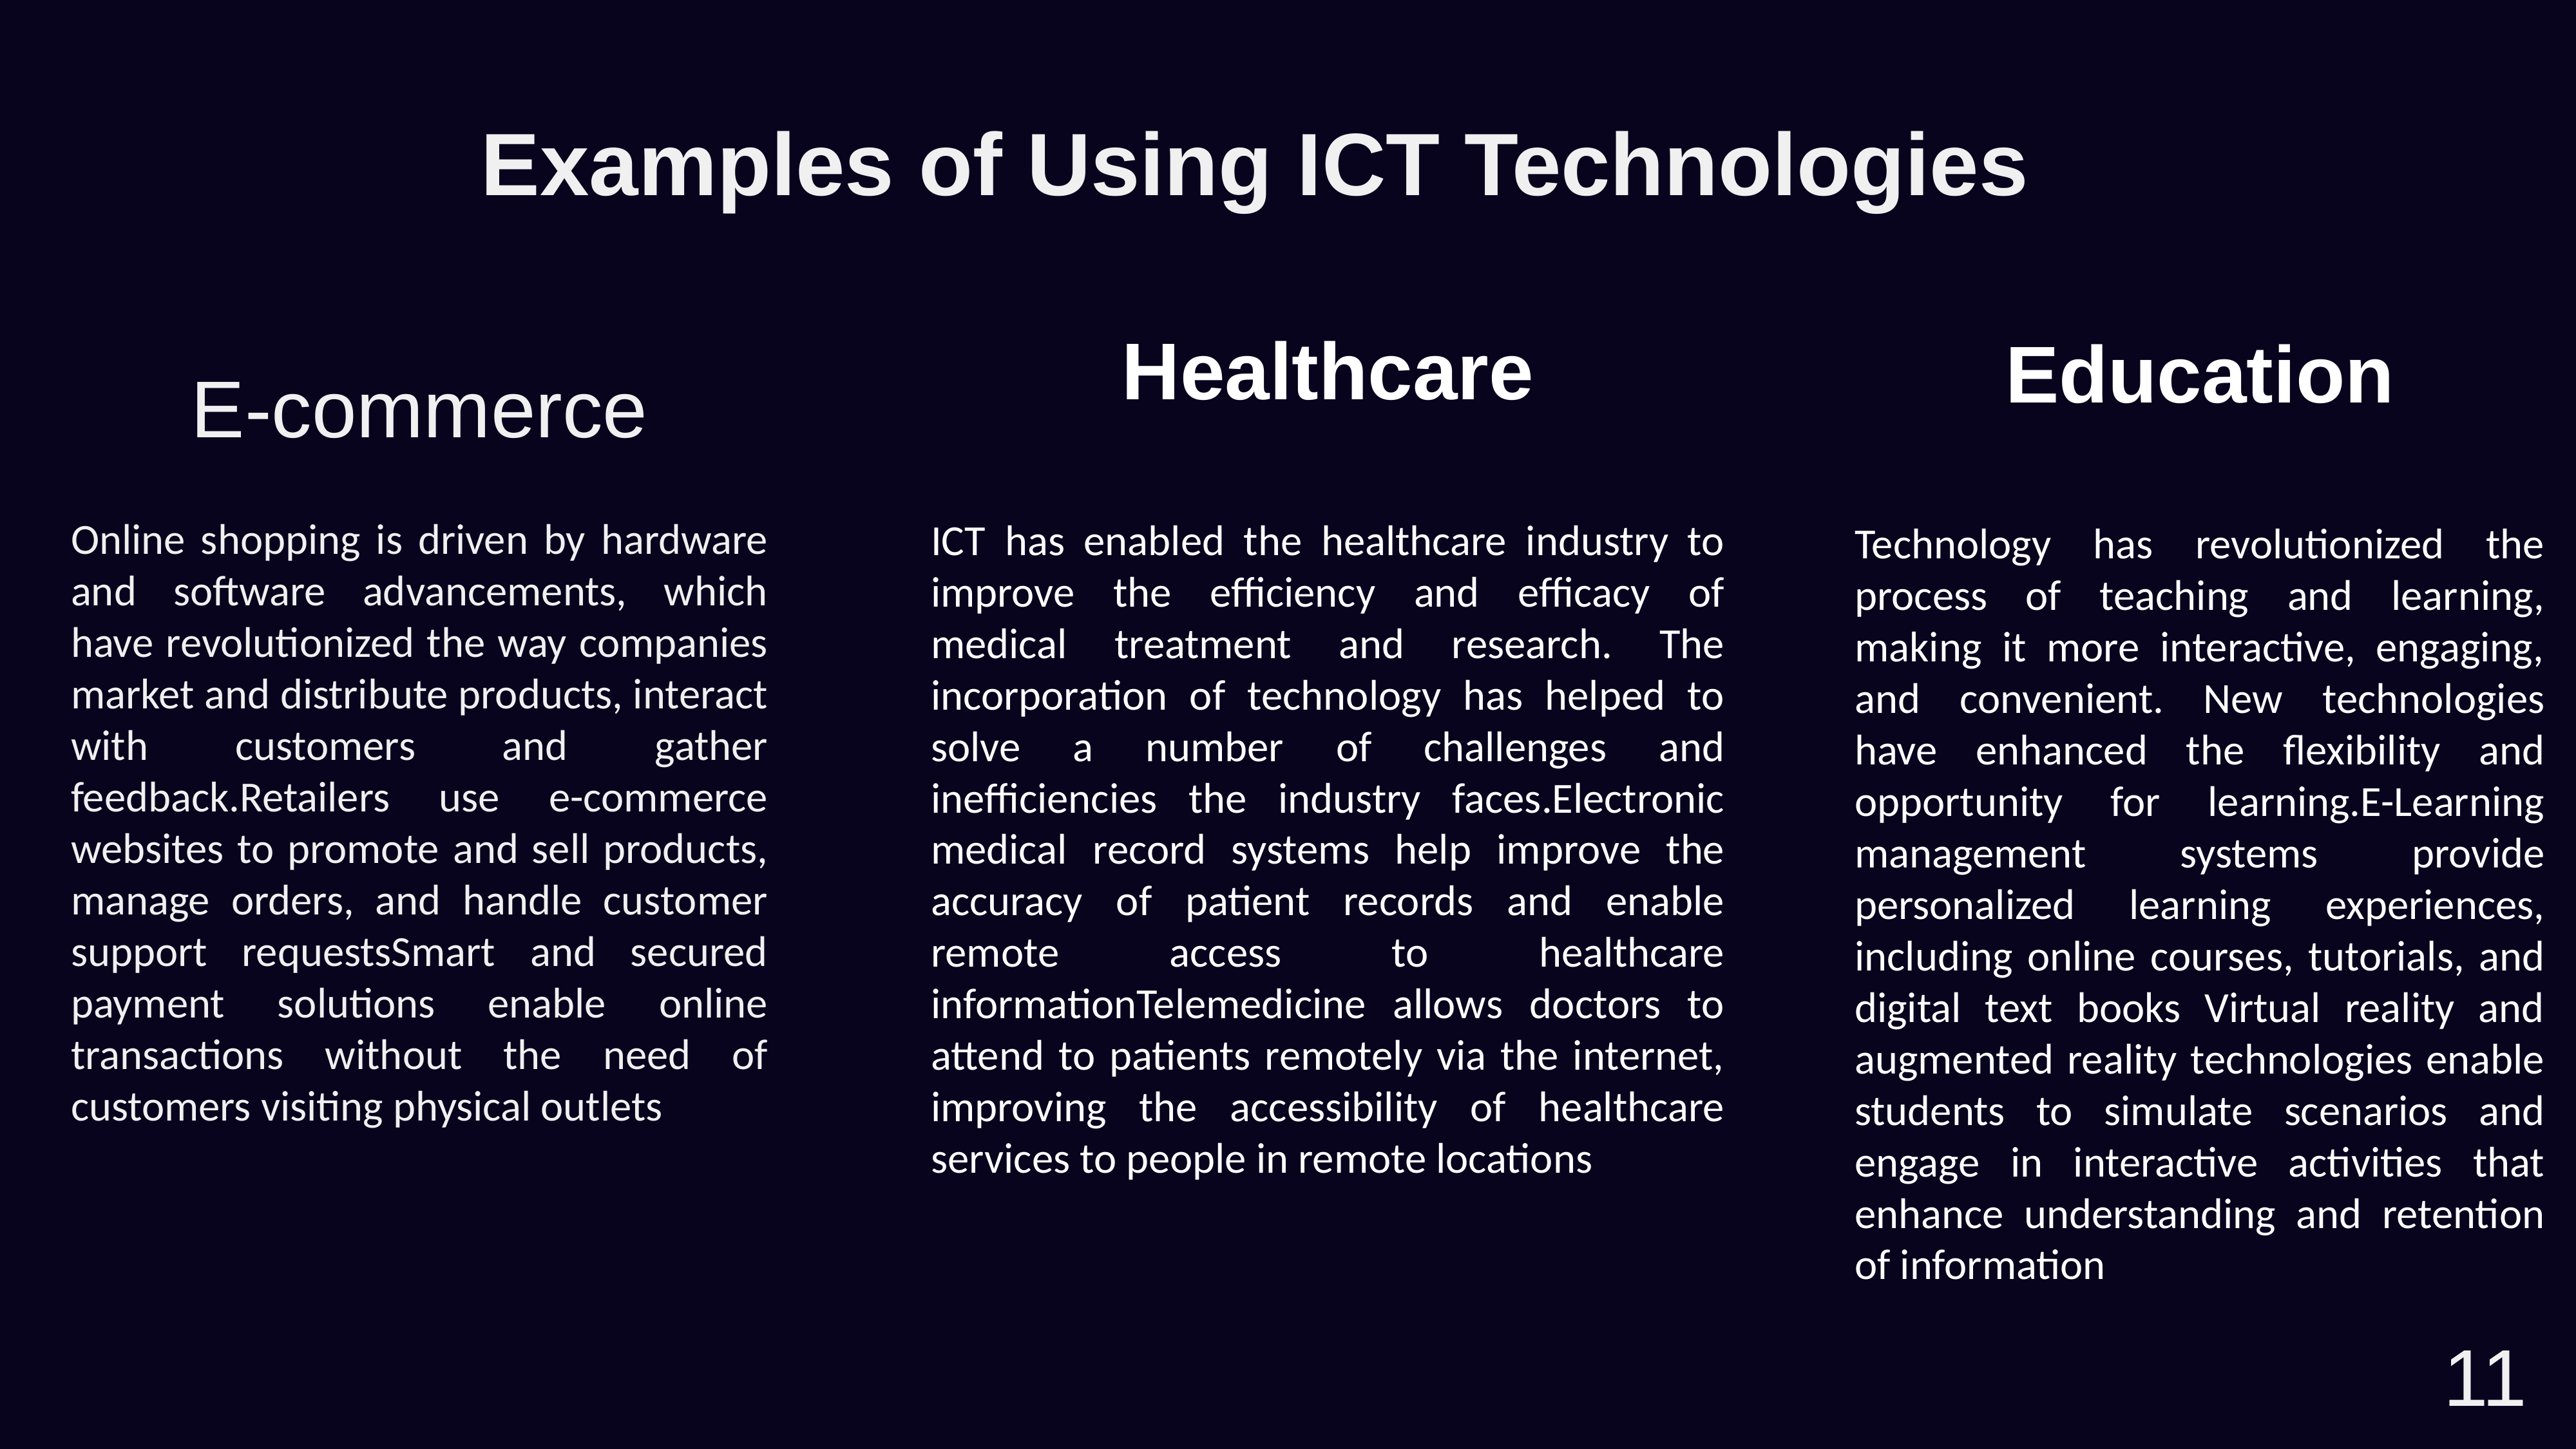

Examples of Using ICT Technologies

Healthcare

ICT has enabled the healthcare industry to improve the efficiency and efficacy of medical treatment and research. The incorporation of technology has helped to solve a number of challenges and inefficiencies the industry faces.Electronic medical record systems help improve the accuracy of patient records and enable remote access to healthcare informationTelemedicine allows doctors to attend to patients remotely via the internet, improving the accessibility of healthcare services to people in remote locations

Education

Technology has revolutionized the process of teaching and learning, making it more interactive, engaging, and convenient. New technologies have enhanced the flexibility and opportunity for learning.E-Learning management systems provide personalized learning experiences, including online courses, tutorials, and digital text books Virtual reality and augmented reality technologies enable students to simulate scenarios and engage in interactive activities that enhance understanding and retention of information

E-commerce

Online shopping is driven by hardware and software advancements, which have revolutionized the way companies market and distribute products, interact with customers and gather feedback.Retailers use e-commerce websites to promote and sell products, manage orders, and handle customer support requestsSmart and secured payment solutions enable online transactions without the need of customers visiting physical outlets
11